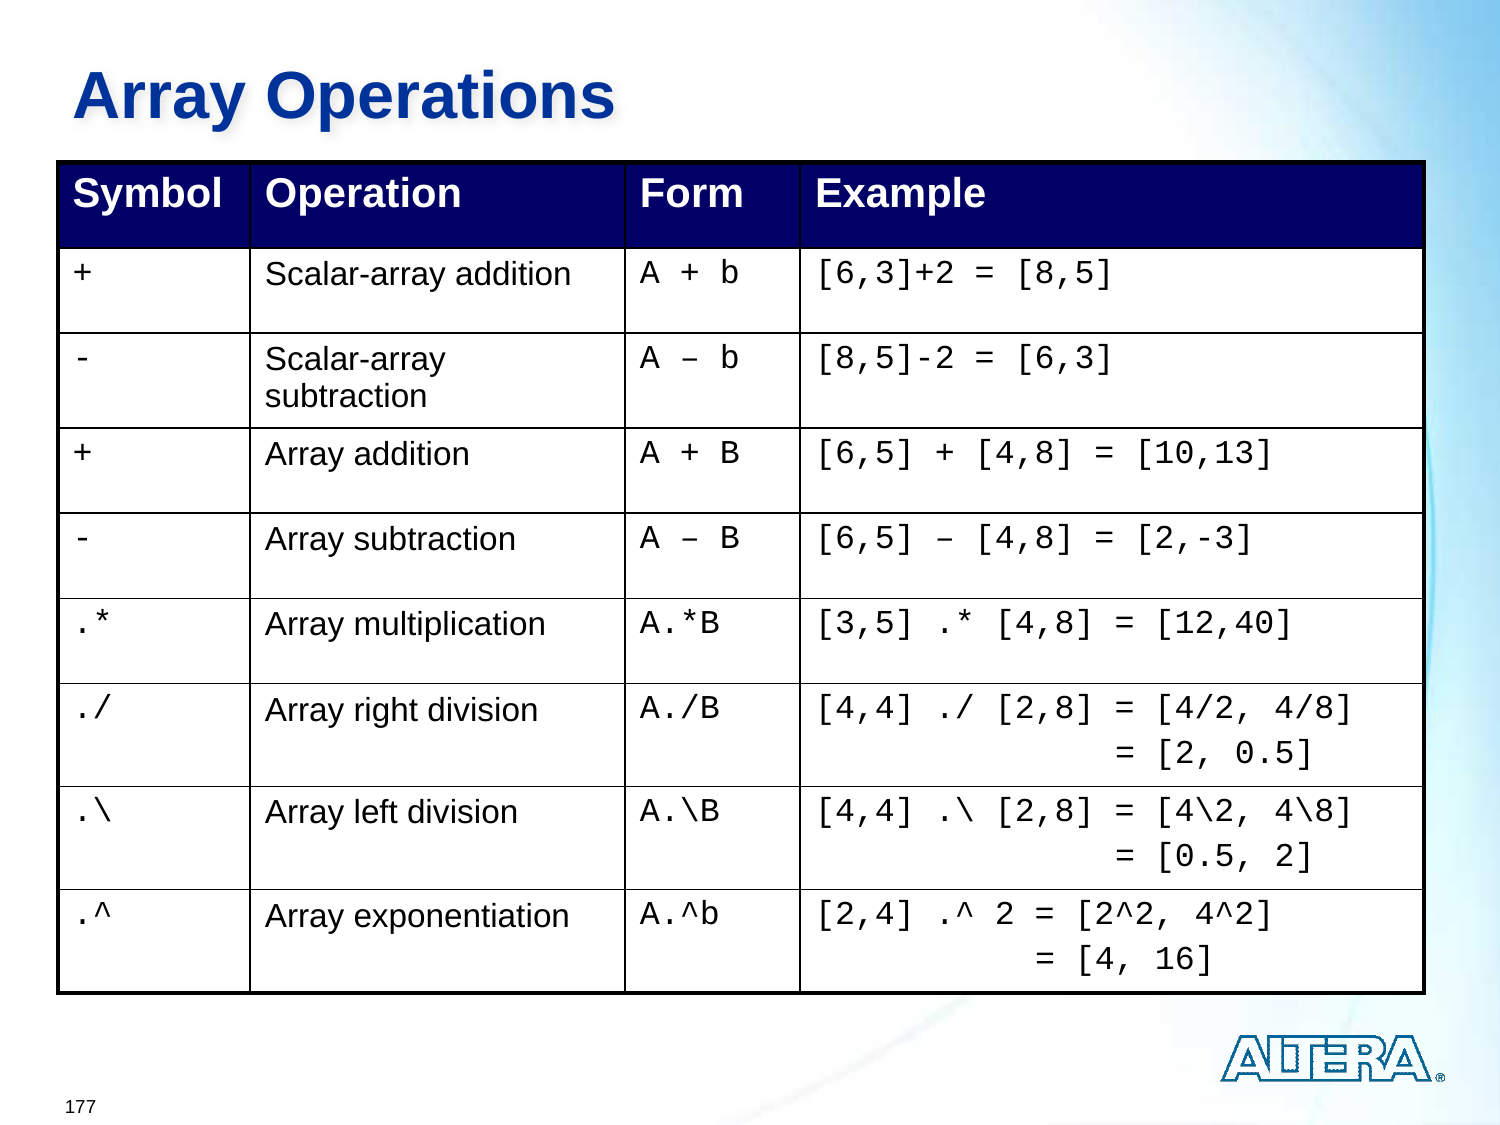

# Array Operations
| Symbol | Operation | Form | Example |
| --- | --- | --- | --- |
| + | Scalar-array addition | A + b | [6,3]+2 = [8,5] |
| - | Scalar-array subtraction | A – b | [8,5]-2 = [6,3] |
| + | Array addition | A + B | [6,5] + [4,8] = [10,13] |
| - | Array subtraction | A – B | [6,5] – [4,8] = [2,-3] |
| .\* | Array multiplication | A.\*B | [3,5] .\* [4,8] = [12,40] |
| ./ | Array right division | A./B | [4,4] ./ [2,8] = [4/2, 4/8] = [2, 0.5] |
| .\ | Array left division | A.\B | [4,4] .\ [2,8] = [4\2, 4\8] = [0.5, 2] |
| .^ | Array exponentiation | A.^b | [2,4] .^ 2 = [2^2, 4^2] = [4, 16] |